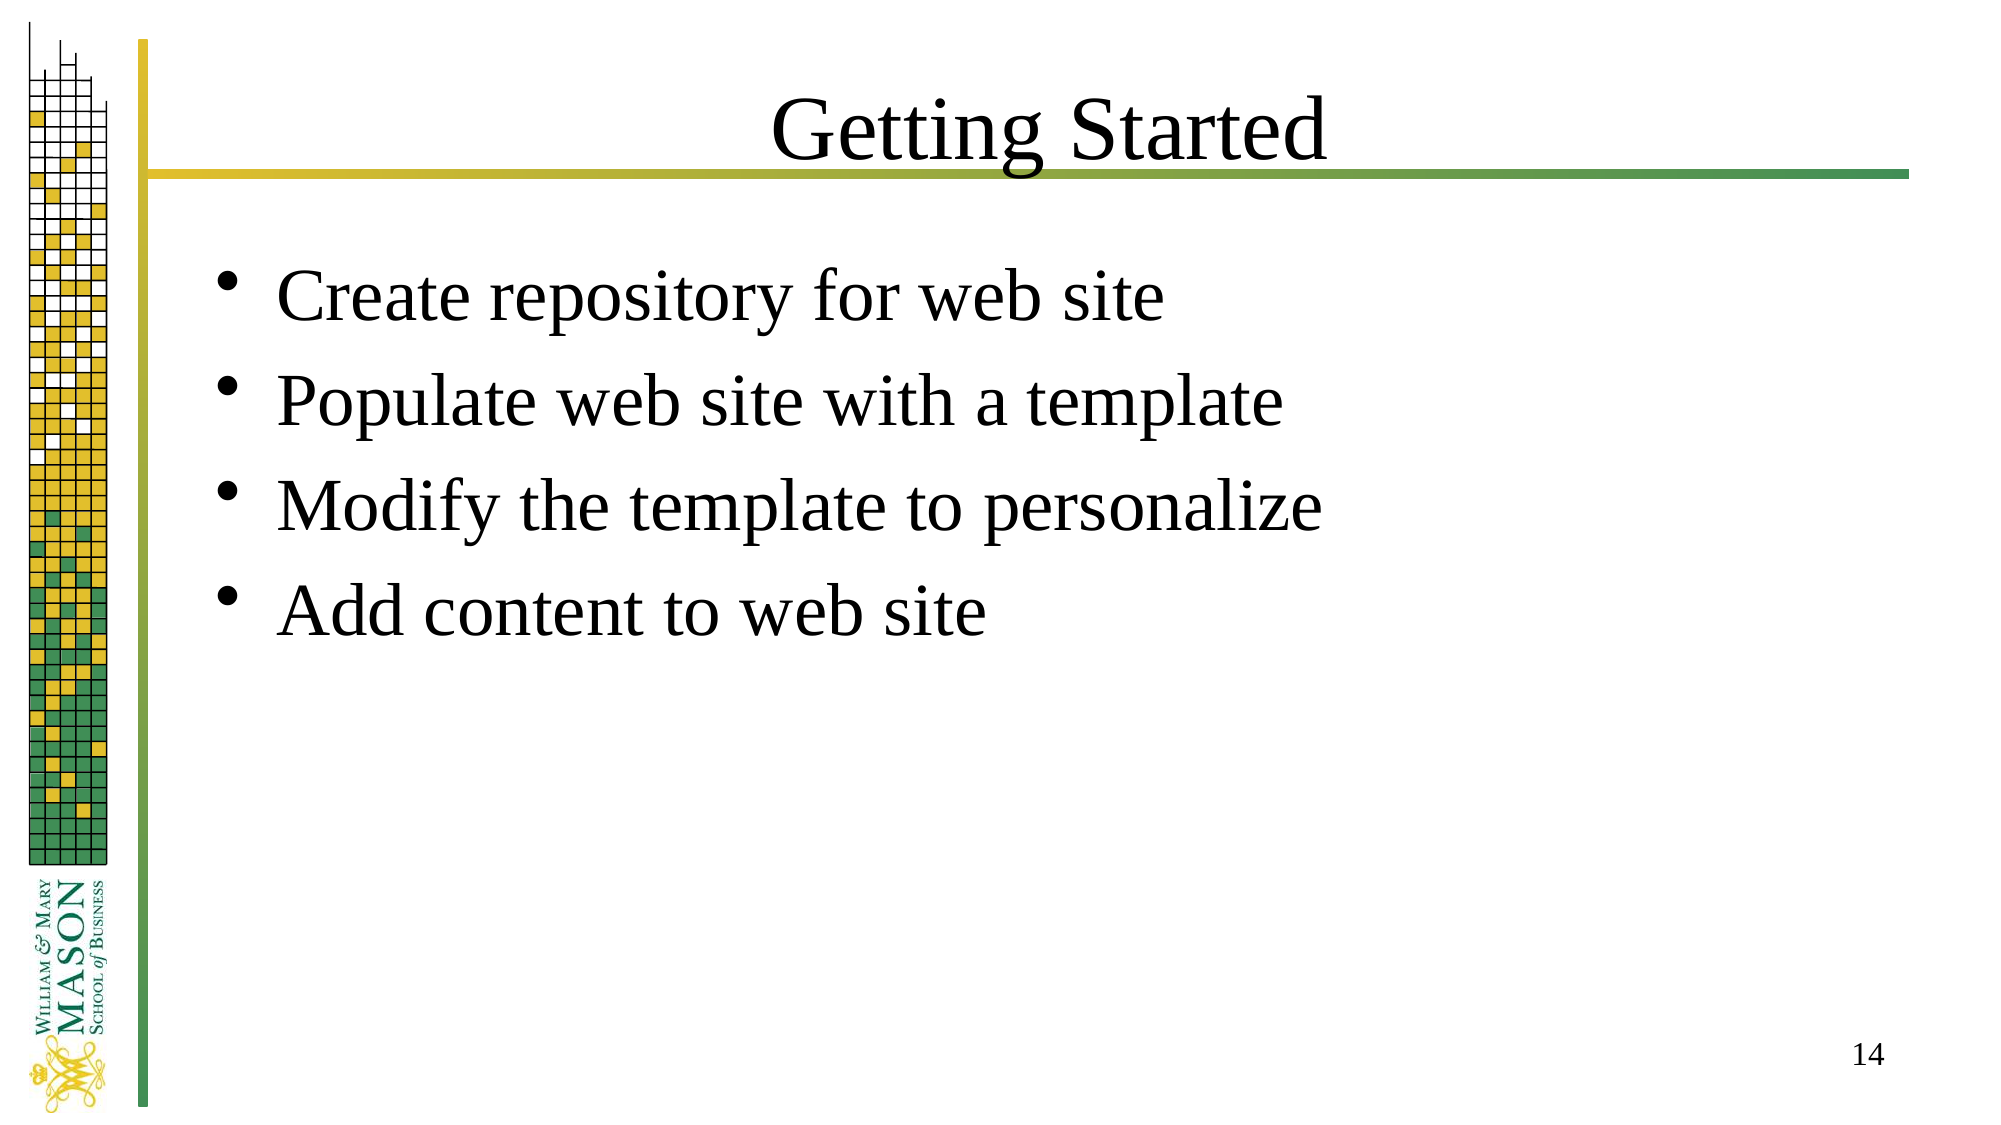

# Getting Started
 Create repository for web site
 Populate web site with a template
 Modify the template to personalize
 Add content to web site
14